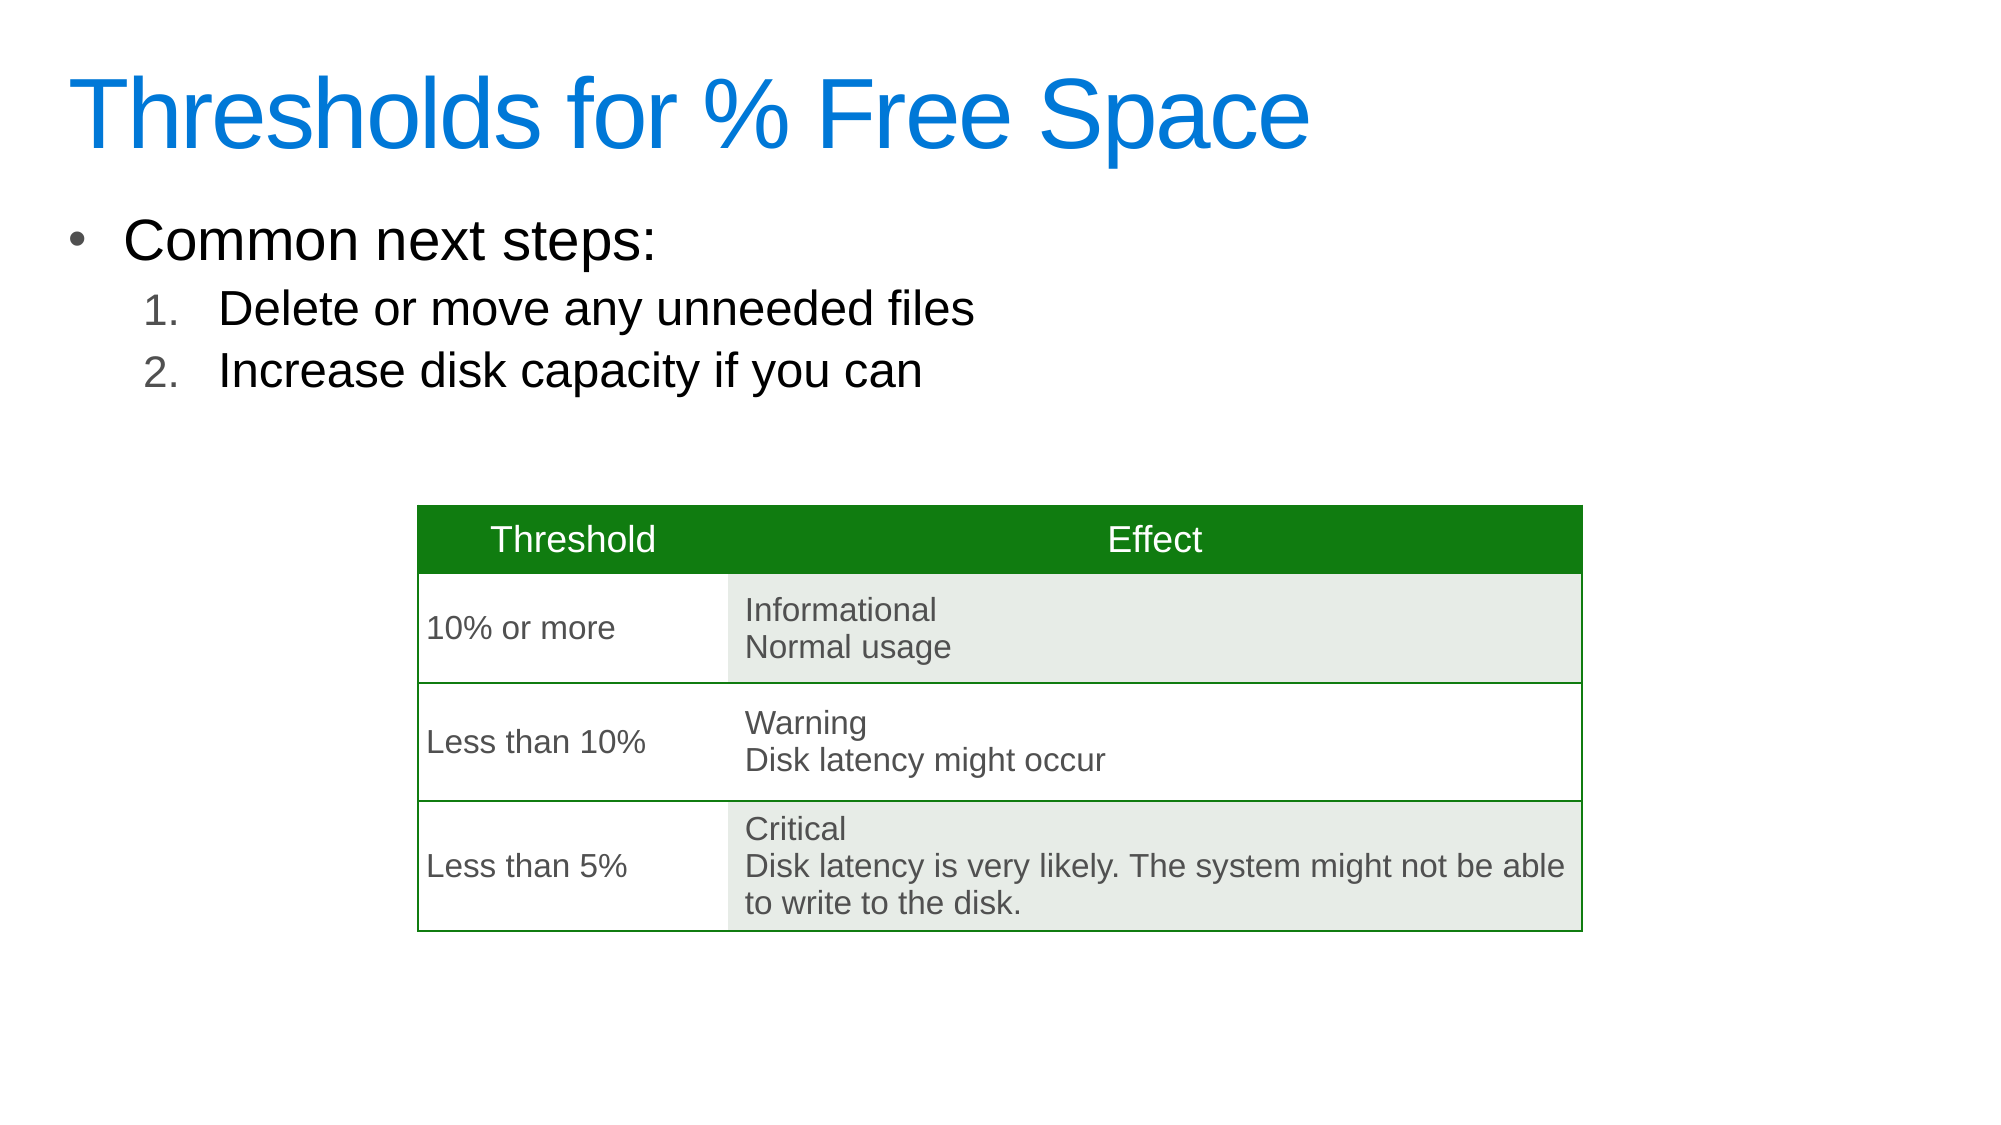

# Thresholds for % Free Space
Common next steps:
Delete or move any unneeded files
Increase disk capacity if you can
| Threshold | Effect |
| --- | --- |
| 10% or more | Informational  Normal usage |
| Less than 10% | Warning Disk latency might occur |
| Less than 5% | Critical Disk latency is very likely. The system might not be able to write to the disk. |